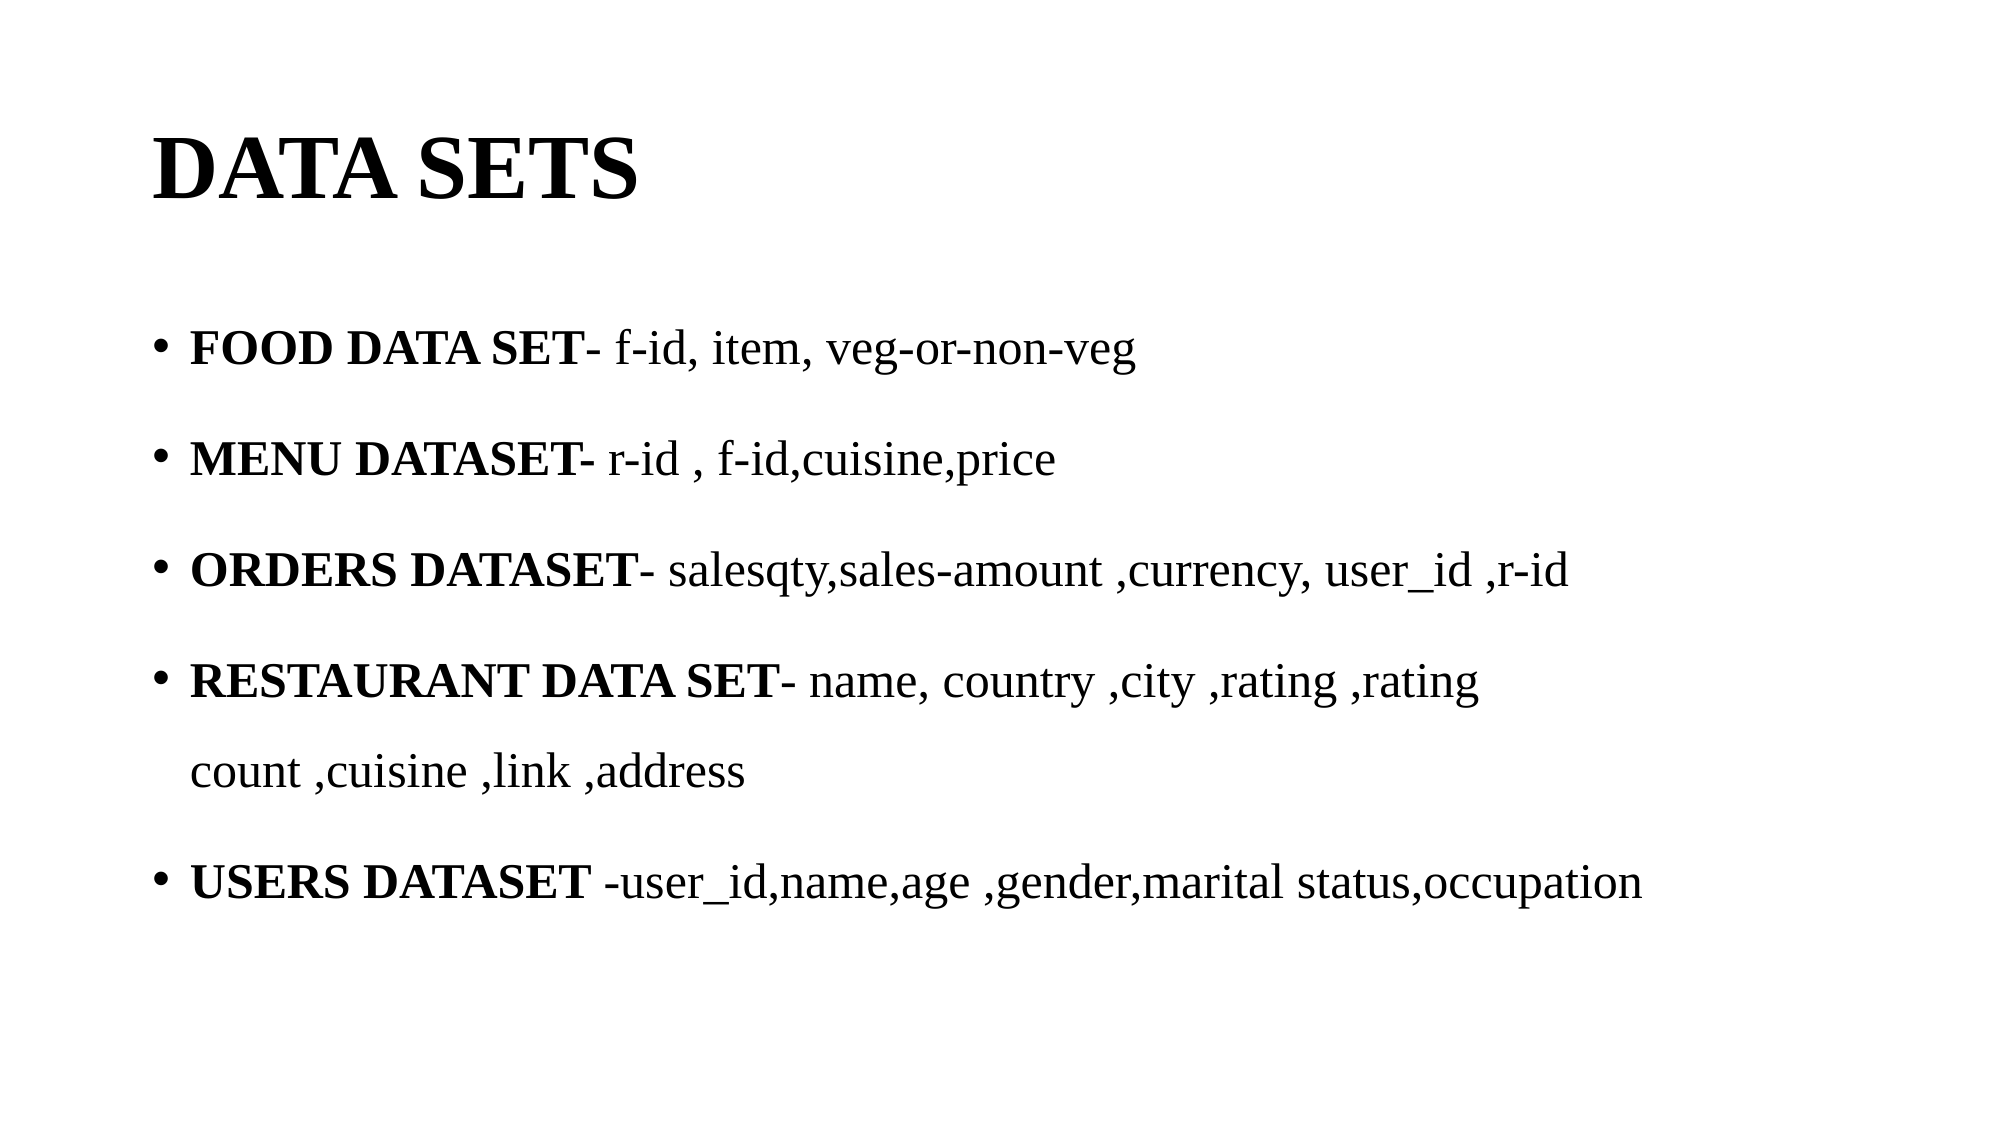

# DATA SETS
FOOD DATA SET- f-id, item, veg-or-non-veg
MENU DATASET- r-id , f-id,cuisine,price
ORDERS DATASET- salesqty,sales-amount ,currency, user_id ,r-id
RESTAURANT DATA SET- name, country ,city ,rating ,rating count ,cuisine ,link ,address
USERS DATASET -user_id,name,age ,gender,marital status,occupation